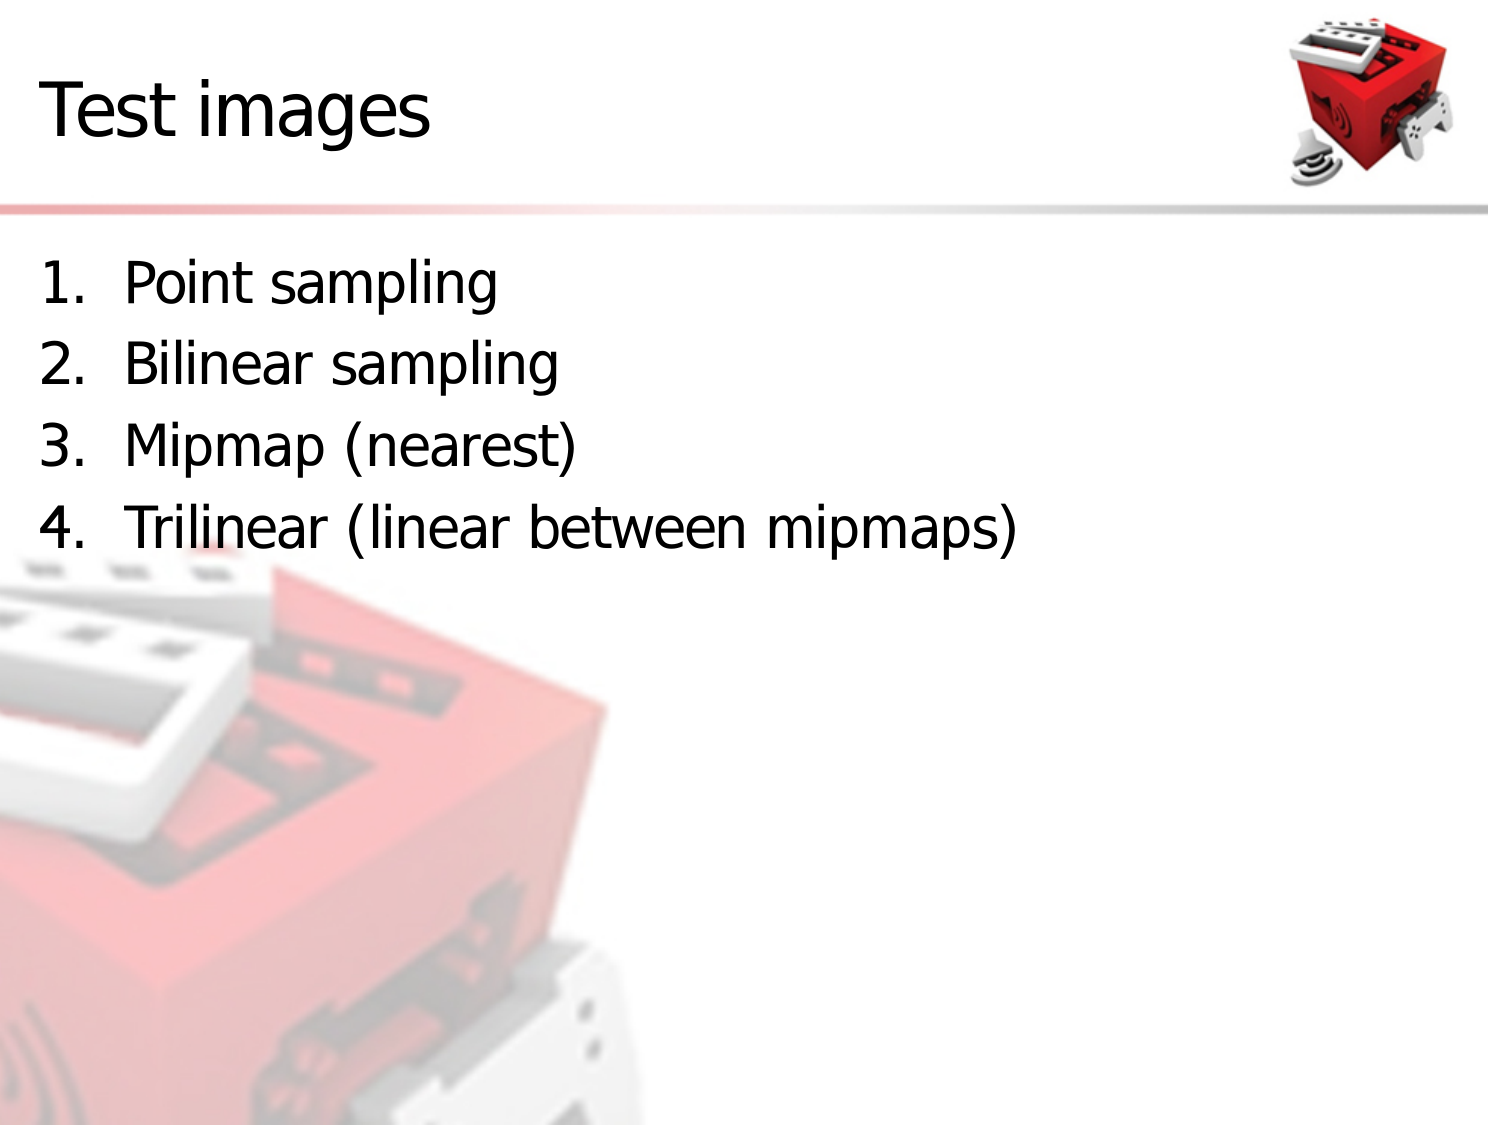

# Test images
Point sampling
Bilinear sampling
Mipmap (nearest)
Trilinear (linear between mipmaps)